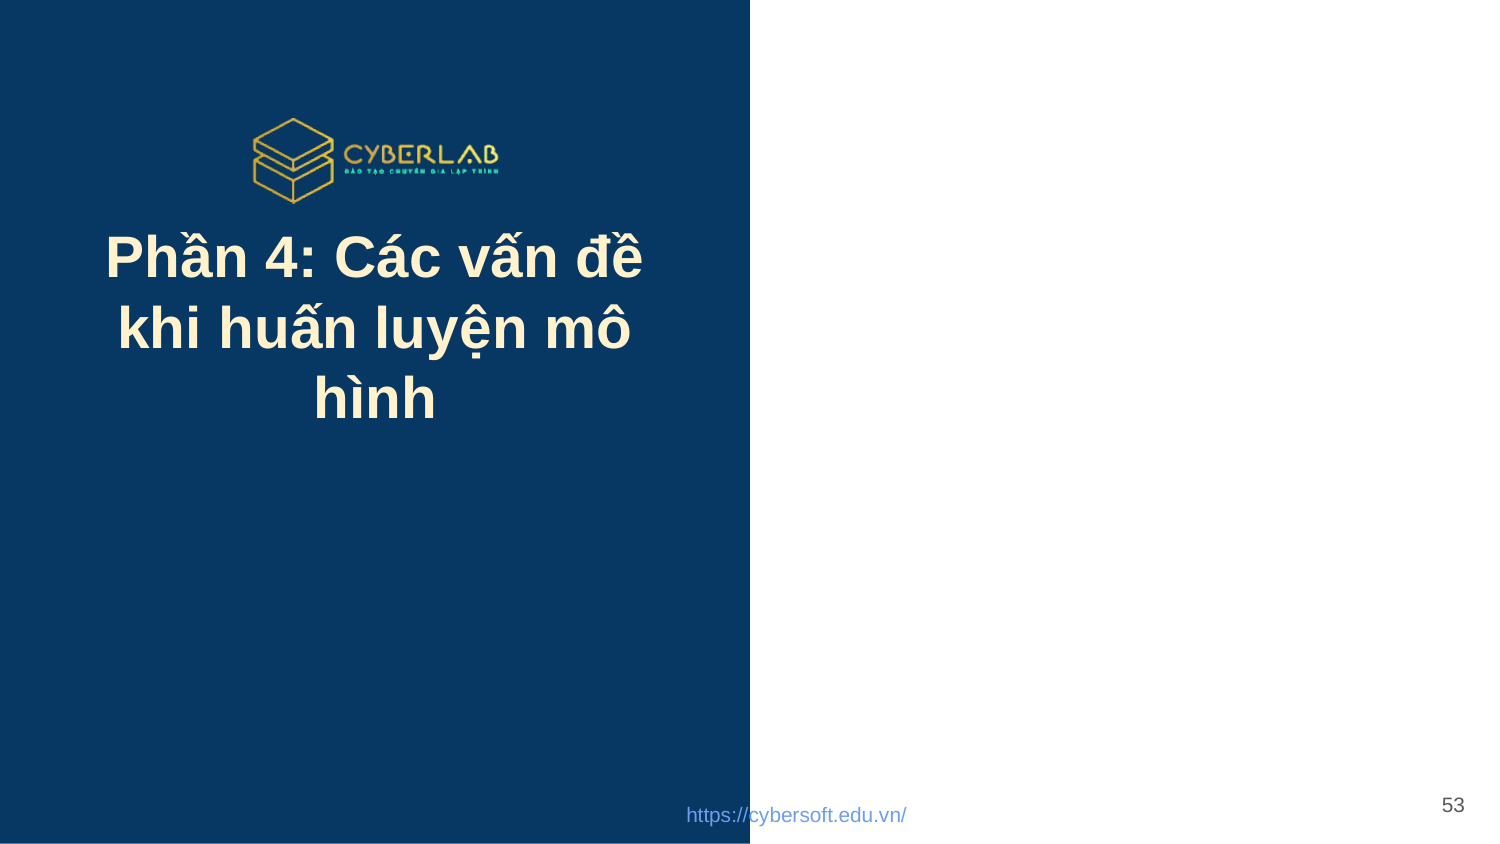

# Phần 4: Các vấn đề khi huấn luyện mô hình

53